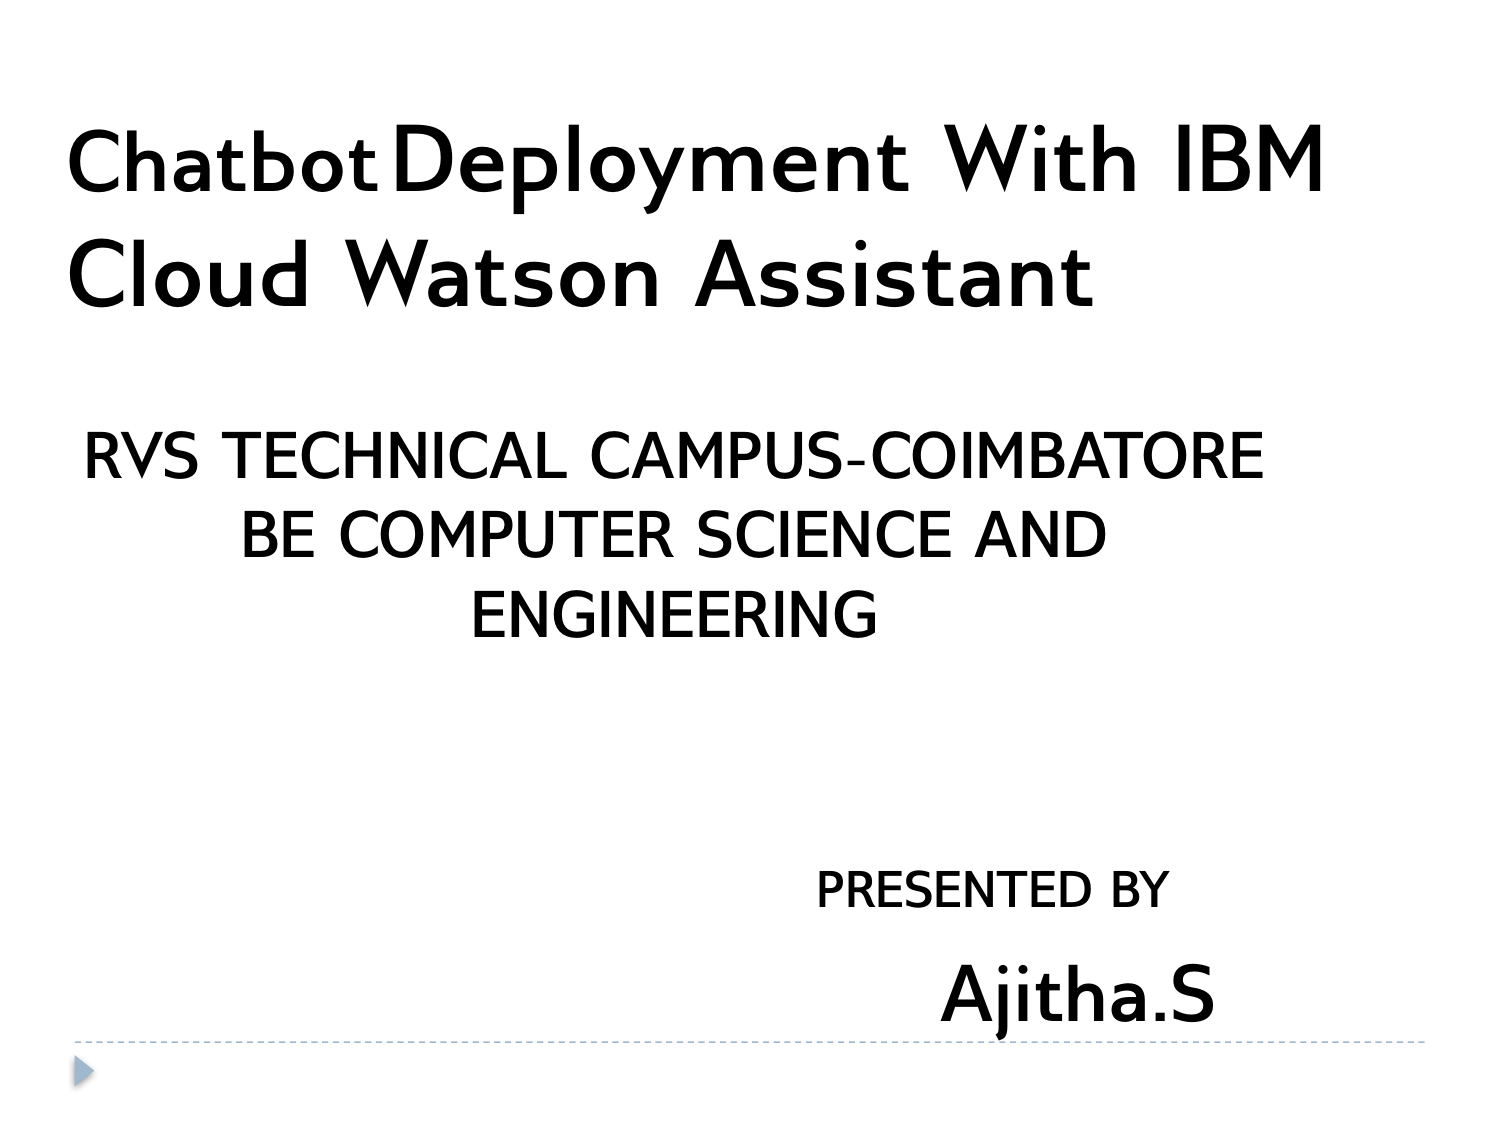

Chatbot Deployment With IBM Cloud Watson Assistant

RVS TECHNICAL CAMPUS-COIMBATORE
BE COMPUTER SCIENCE AND ENGINEERING

PRESENTED BY
Ajitha.S